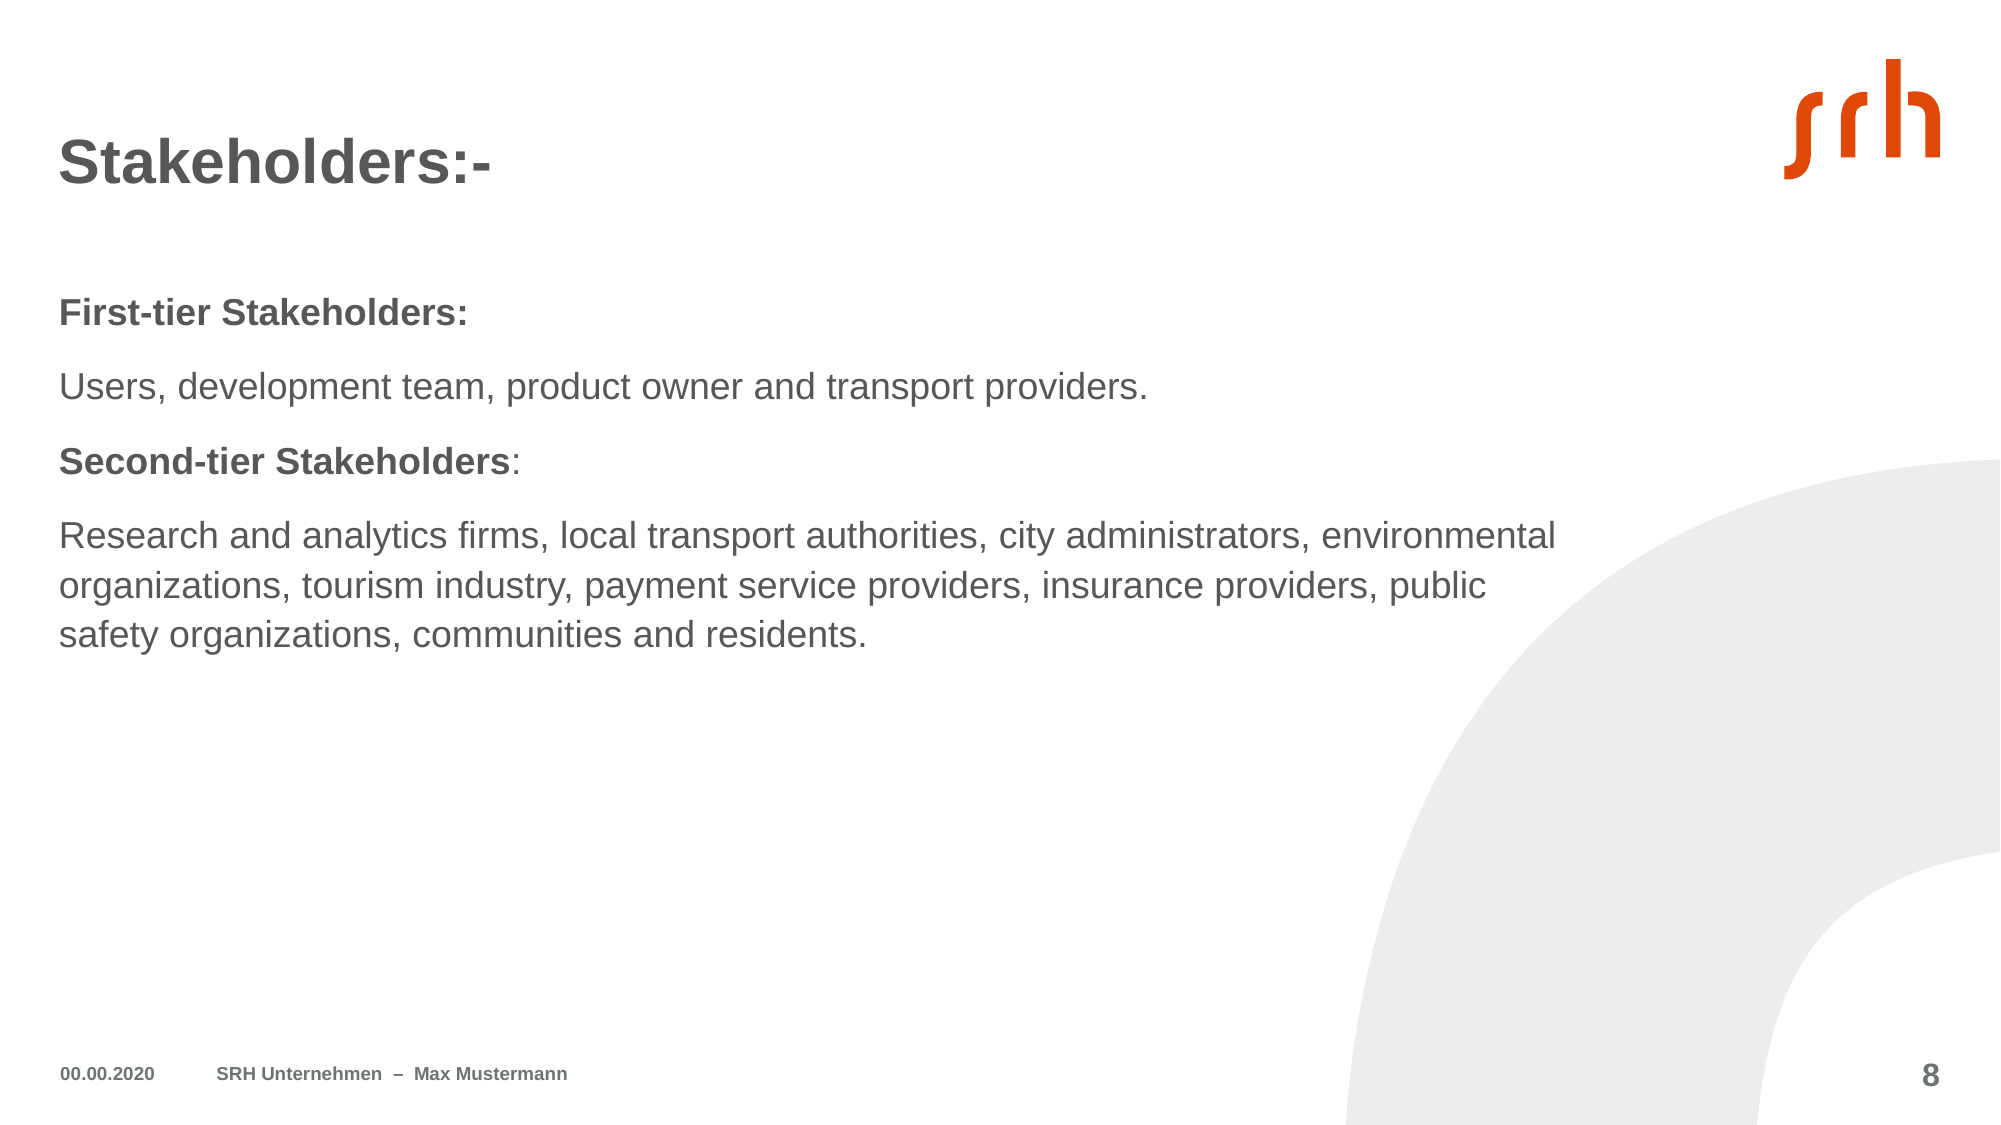

# Stakeholders:-
First-tier Stakeholders:
Users, development team, product owner and transport providers.
Second-tier Stakeholders:
Research and analytics firms, local transport authorities, city administrators, environmental organizations, tourism industry, payment service providers, insurance providers, public safety organizations, communities and residents.

00.00.2020
SRH Unternehmen  –  Max Mustermann
8